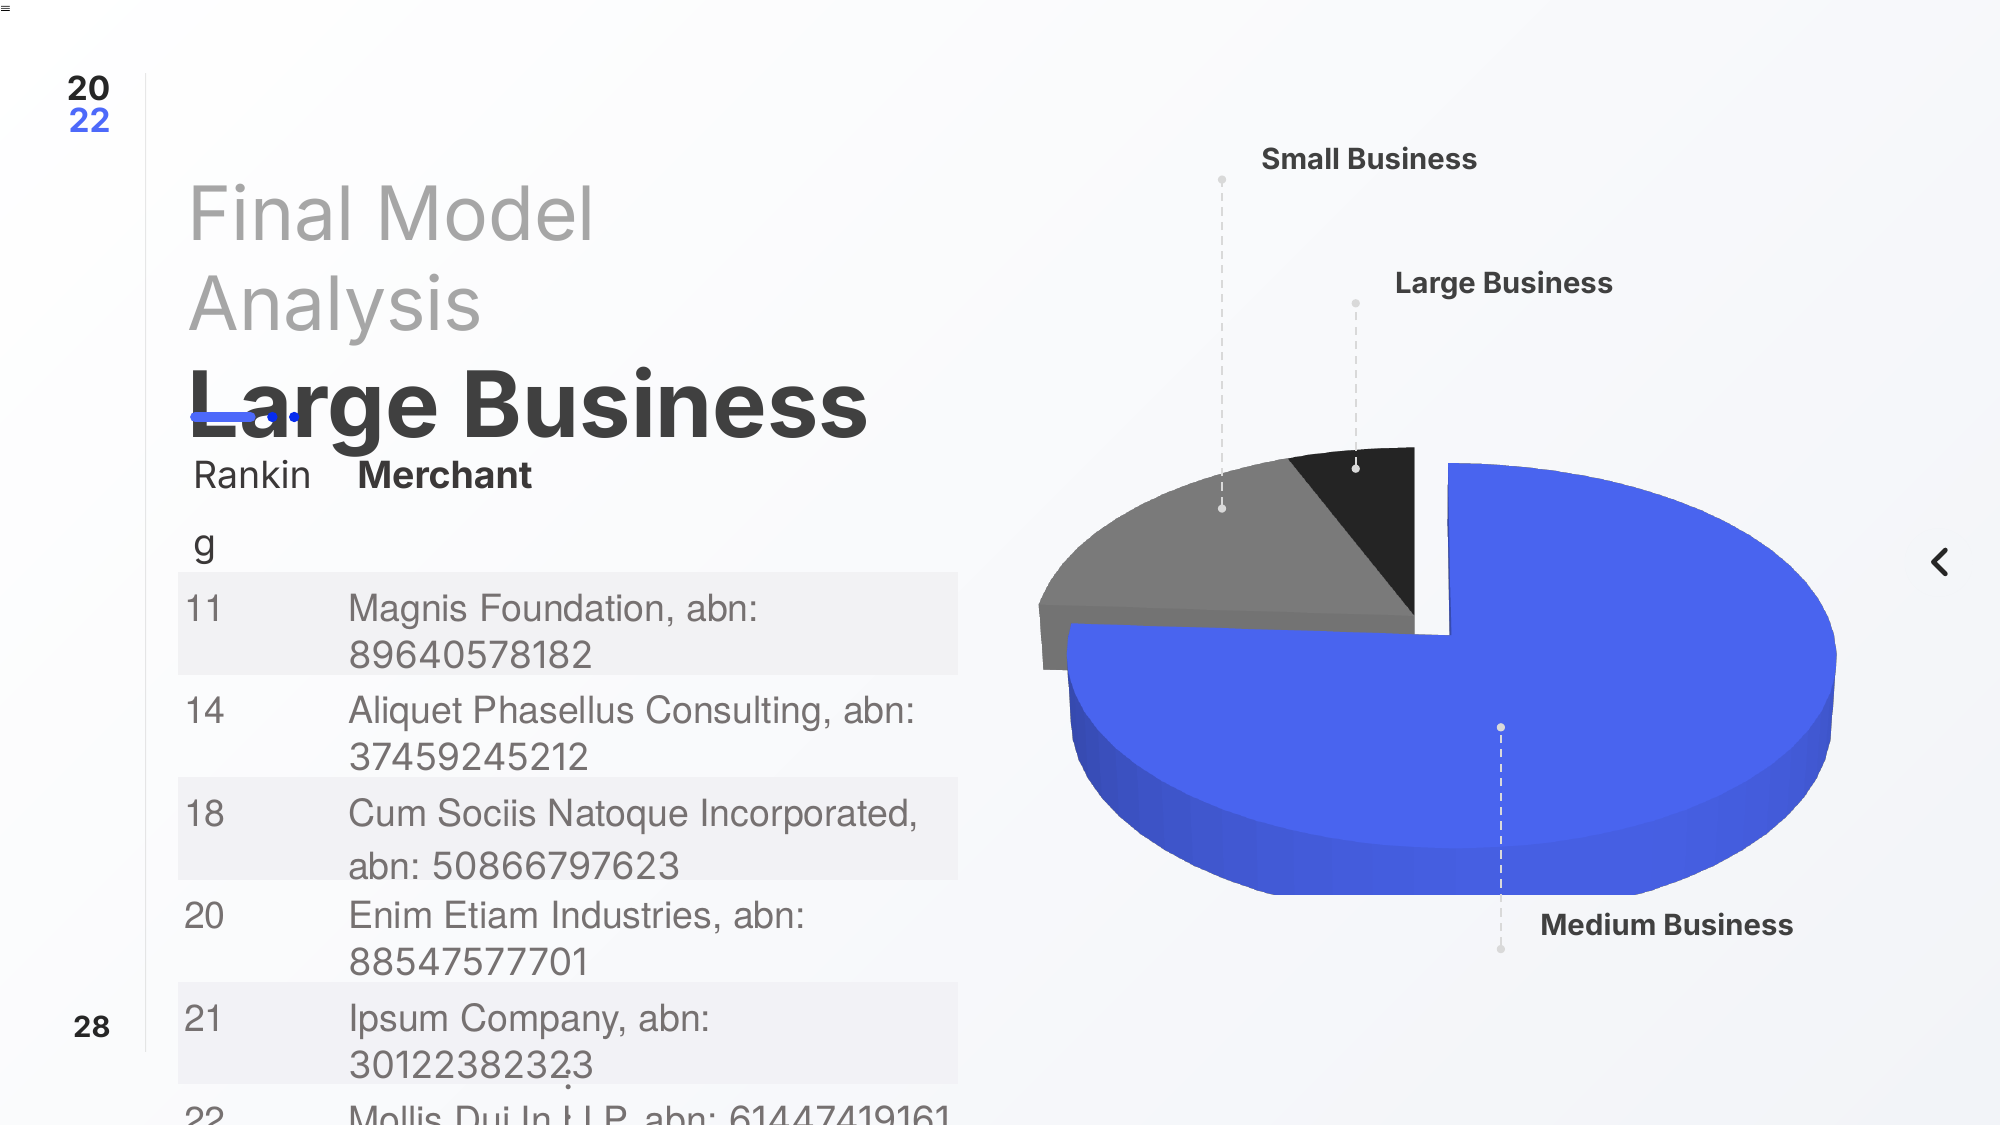

Small Business
Final Model Analysis
Large Business
Large Business

[unsupported chart]

| Ranking | Merchant |
| --- | --- |
| 11 | Magnis Foundation, abn: 89640578182 |
| 14 | Aliquet Phasellus Consulting, abn: 37459245212 |
| 18 | Cum Sociis Natoque Incorporated, abn: 50866797623 |
| 20 | Enim Etiam Industries, abn: 88547577701 |
| 21 | Ipsum Company, abn: 30122382323 |
| 22 | Mollis Dui In LLP, abn: 61447419161 |
Medium Business
:
: